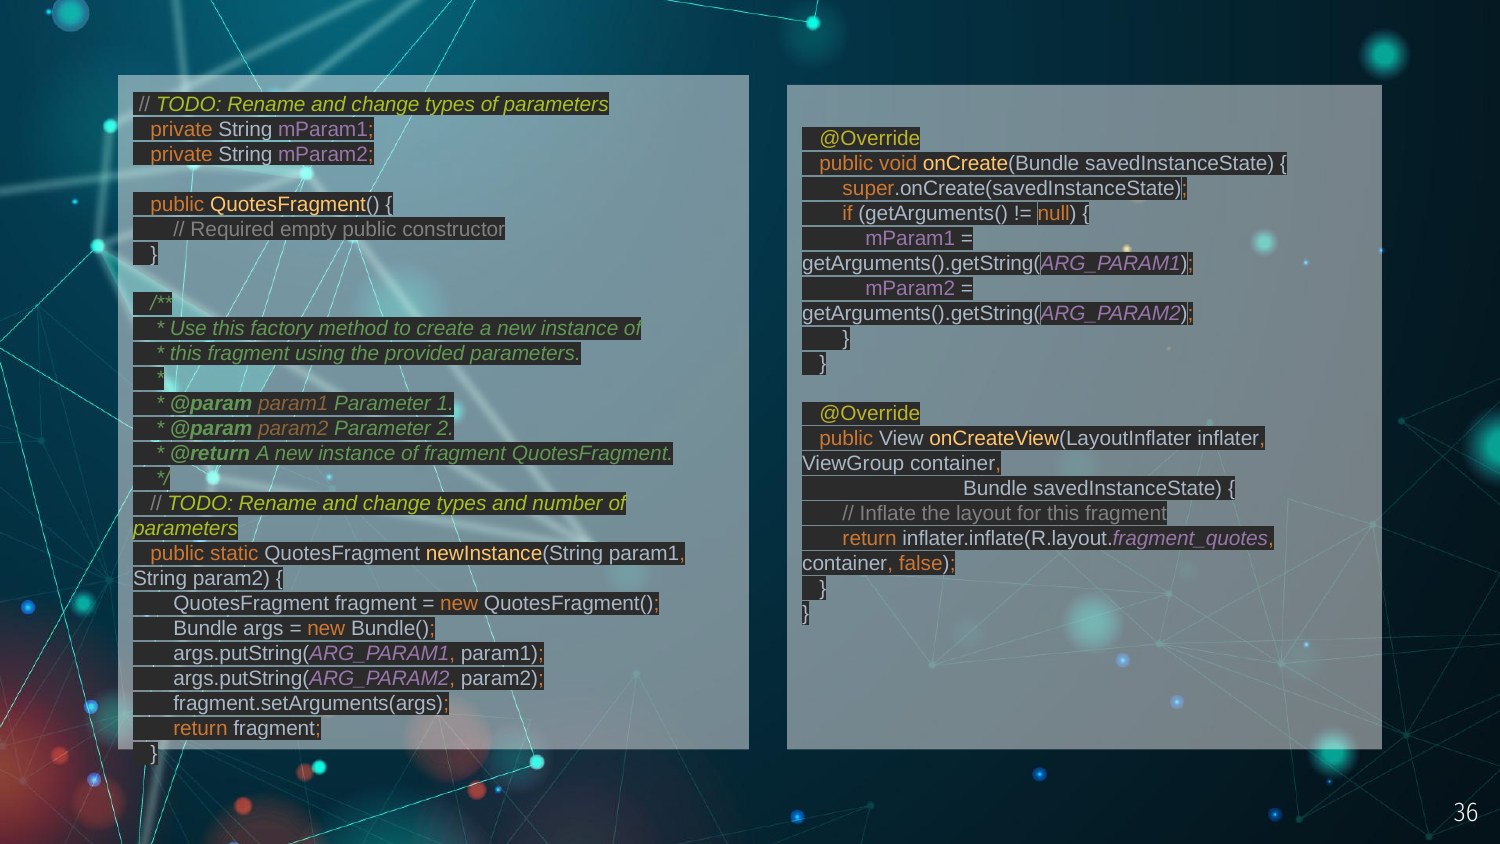

// TODO: Rename and change types of parameters
   private String mParam1;
   private String mParam2;

   public QuotesFragment() {
       // Required empty public constructor
   }

   /**
    * Use this factory method to create a new instance of
    * this fragment using the provided parameters.
    *
    * @param param1 Parameter 1.
    * @param param2 Parameter 2.
    * @return A new instance of fragment QuotesFragment.
    */
   // TODO: Rename and change types and number of parameters
   public static QuotesFragment newInstance(String param1, String param2) {
       QuotesFragment fragment = new QuotesFragment();
       Bundle args = new Bundle();
       args.putString(ARG_PARAM1, param1);
       args.putString(ARG_PARAM2, param2);
       fragment.setArguments(args);
       return fragment;
   }

   @Override
   public void onCreate(Bundle savedInstanceState) {
       super.onCreate(savedInstanceState);
       if (getArguments() != null) {
           mParam1 = getArguments().getString(ARG_PARAM1);
           mParam2 = getArguments().getString(ARG_PARAM2);
       }
   }

   @Override
   public View onCreateView(LayoutInflater inflater, ViewGroup container,
                            Bundle savedInstanceState) {
       // Inflate the layout for this fragment
       return inflater.inflate(R.layout.fragment_quotes, container, false);
   }
}

36